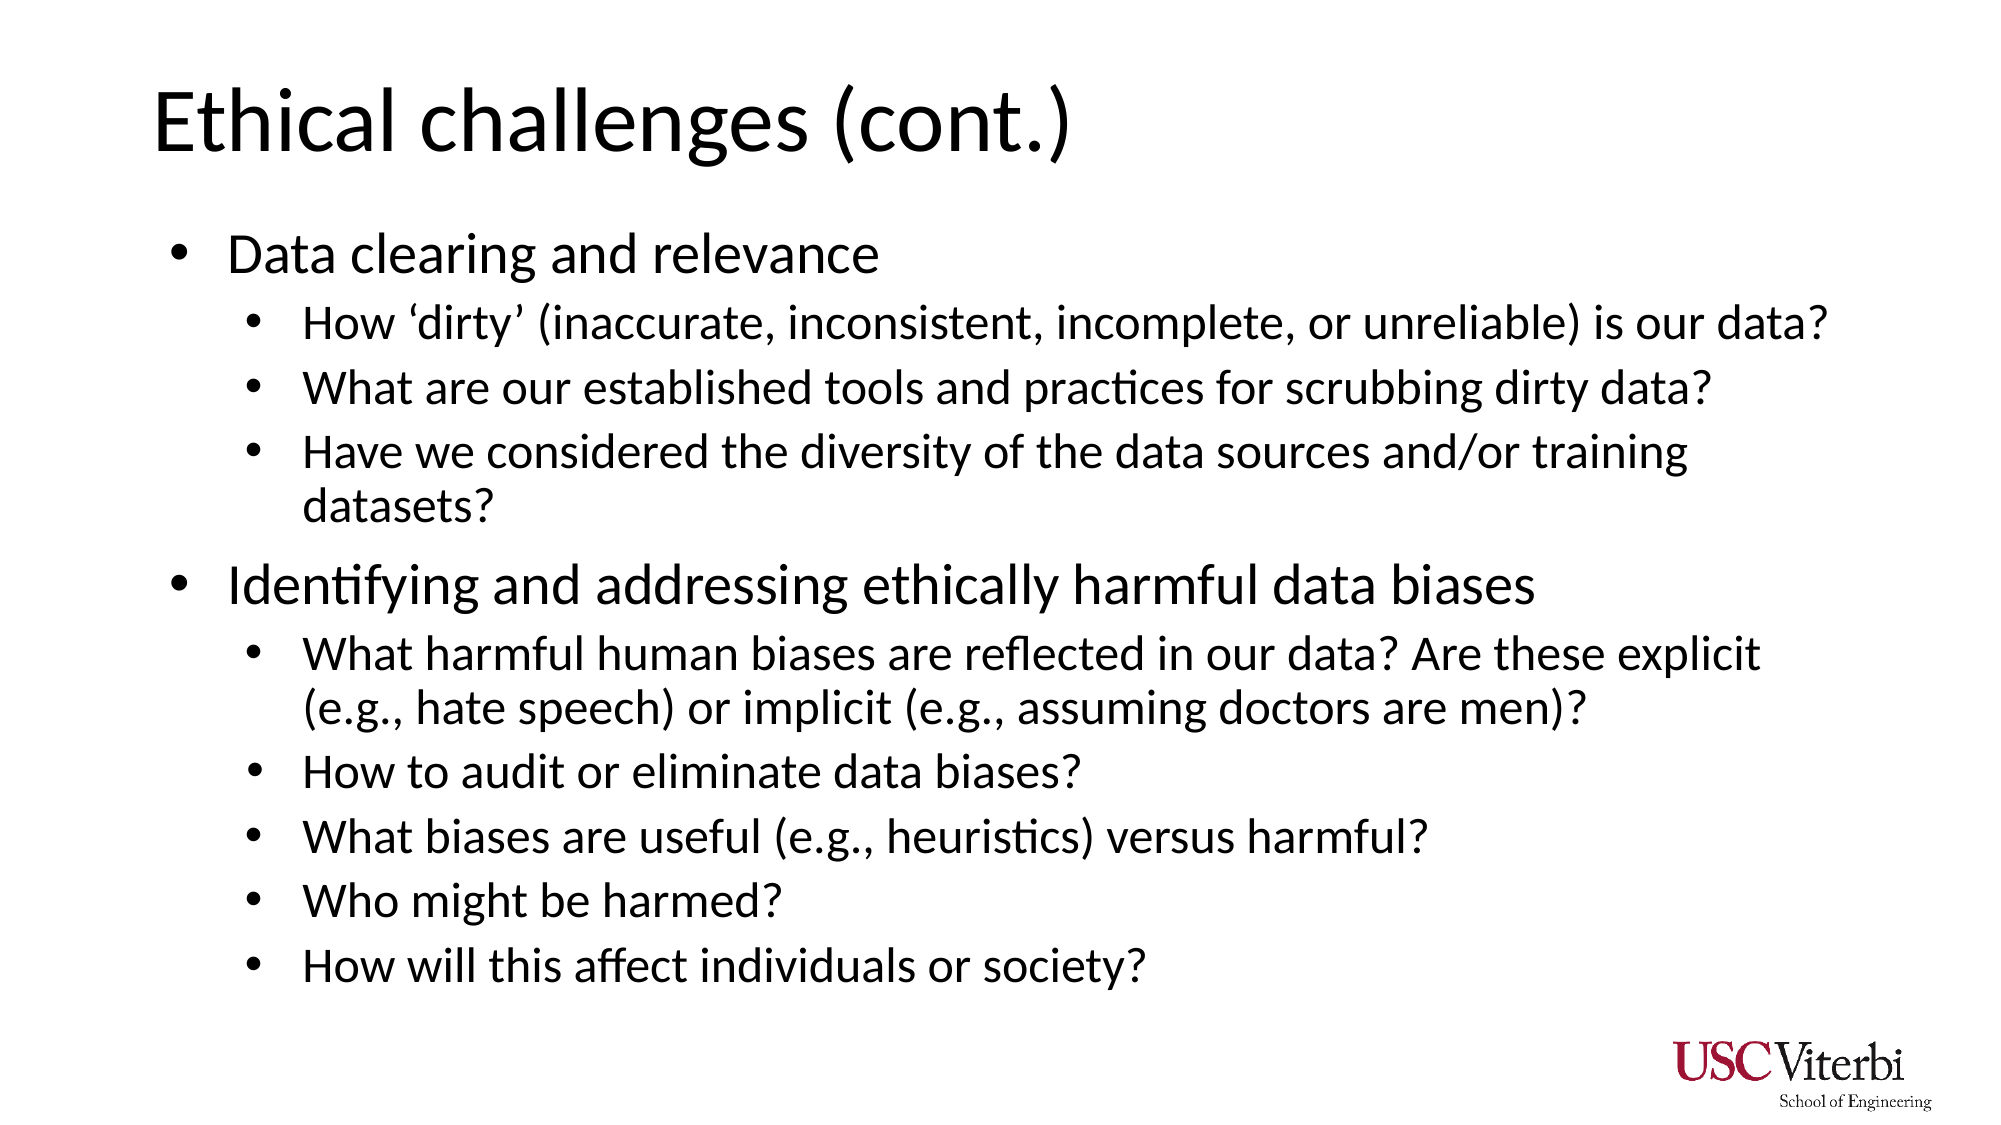

# Ethical challenges (cont.)
Data clearing and relevance
How ‘dirty’ (inaccurate, inconsistent, incomplete, or unreliable) is our data?
What are our established tools and practices for scrubbing dirty data?
Have we considered the diversity of the data sources and/or training datasets?
Identifying and addressing ethically harmful data biases
What harmful human biases are reflected in our data? Are these explicit (e.g., hate speech) or implicit (e.g., assuming doctors are men)?
How to audit or eliminate data biases?
What biases are useful (e.g., heuristics) versus harmful?
Who might be harmed?
How will this affect individuals or society?